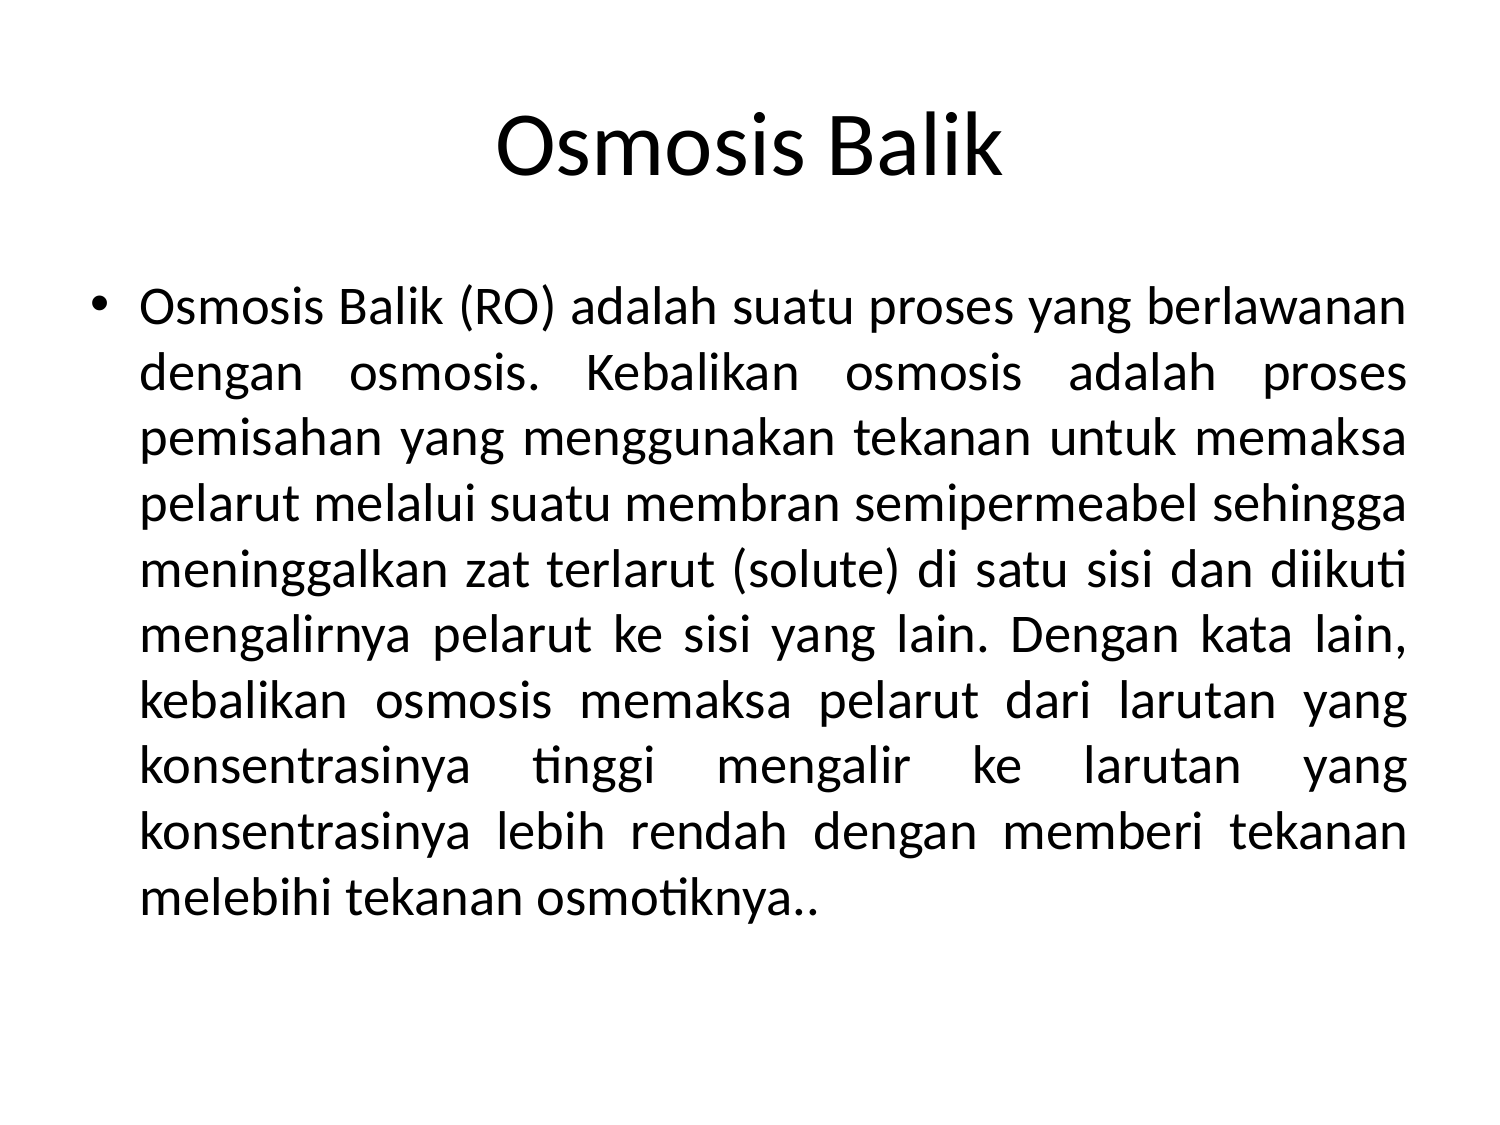

# Osmosis Balik
Osmosis Balik (RO) adalah suatu proses yang berlawanan dengan osmosis. Kebalikan osmosis adalah proses pemisahan yang menggunakan tekanan untuk memaksa pelarut melalui suatu membran semipermeabel sehingga meninggalkan zat terlarut (solute) di satu sisi dan diikuti mengalirnya pelarut ke sisi yang lain. Dengan kata lain, kebalikan osmosis memaksa pelarut dari larutan yang konsentrasinya tinggi mengalir ke larutan yang konsentrasinya lebih rendah dengan memberi tekanan melebihi tekanan osmotiknya..